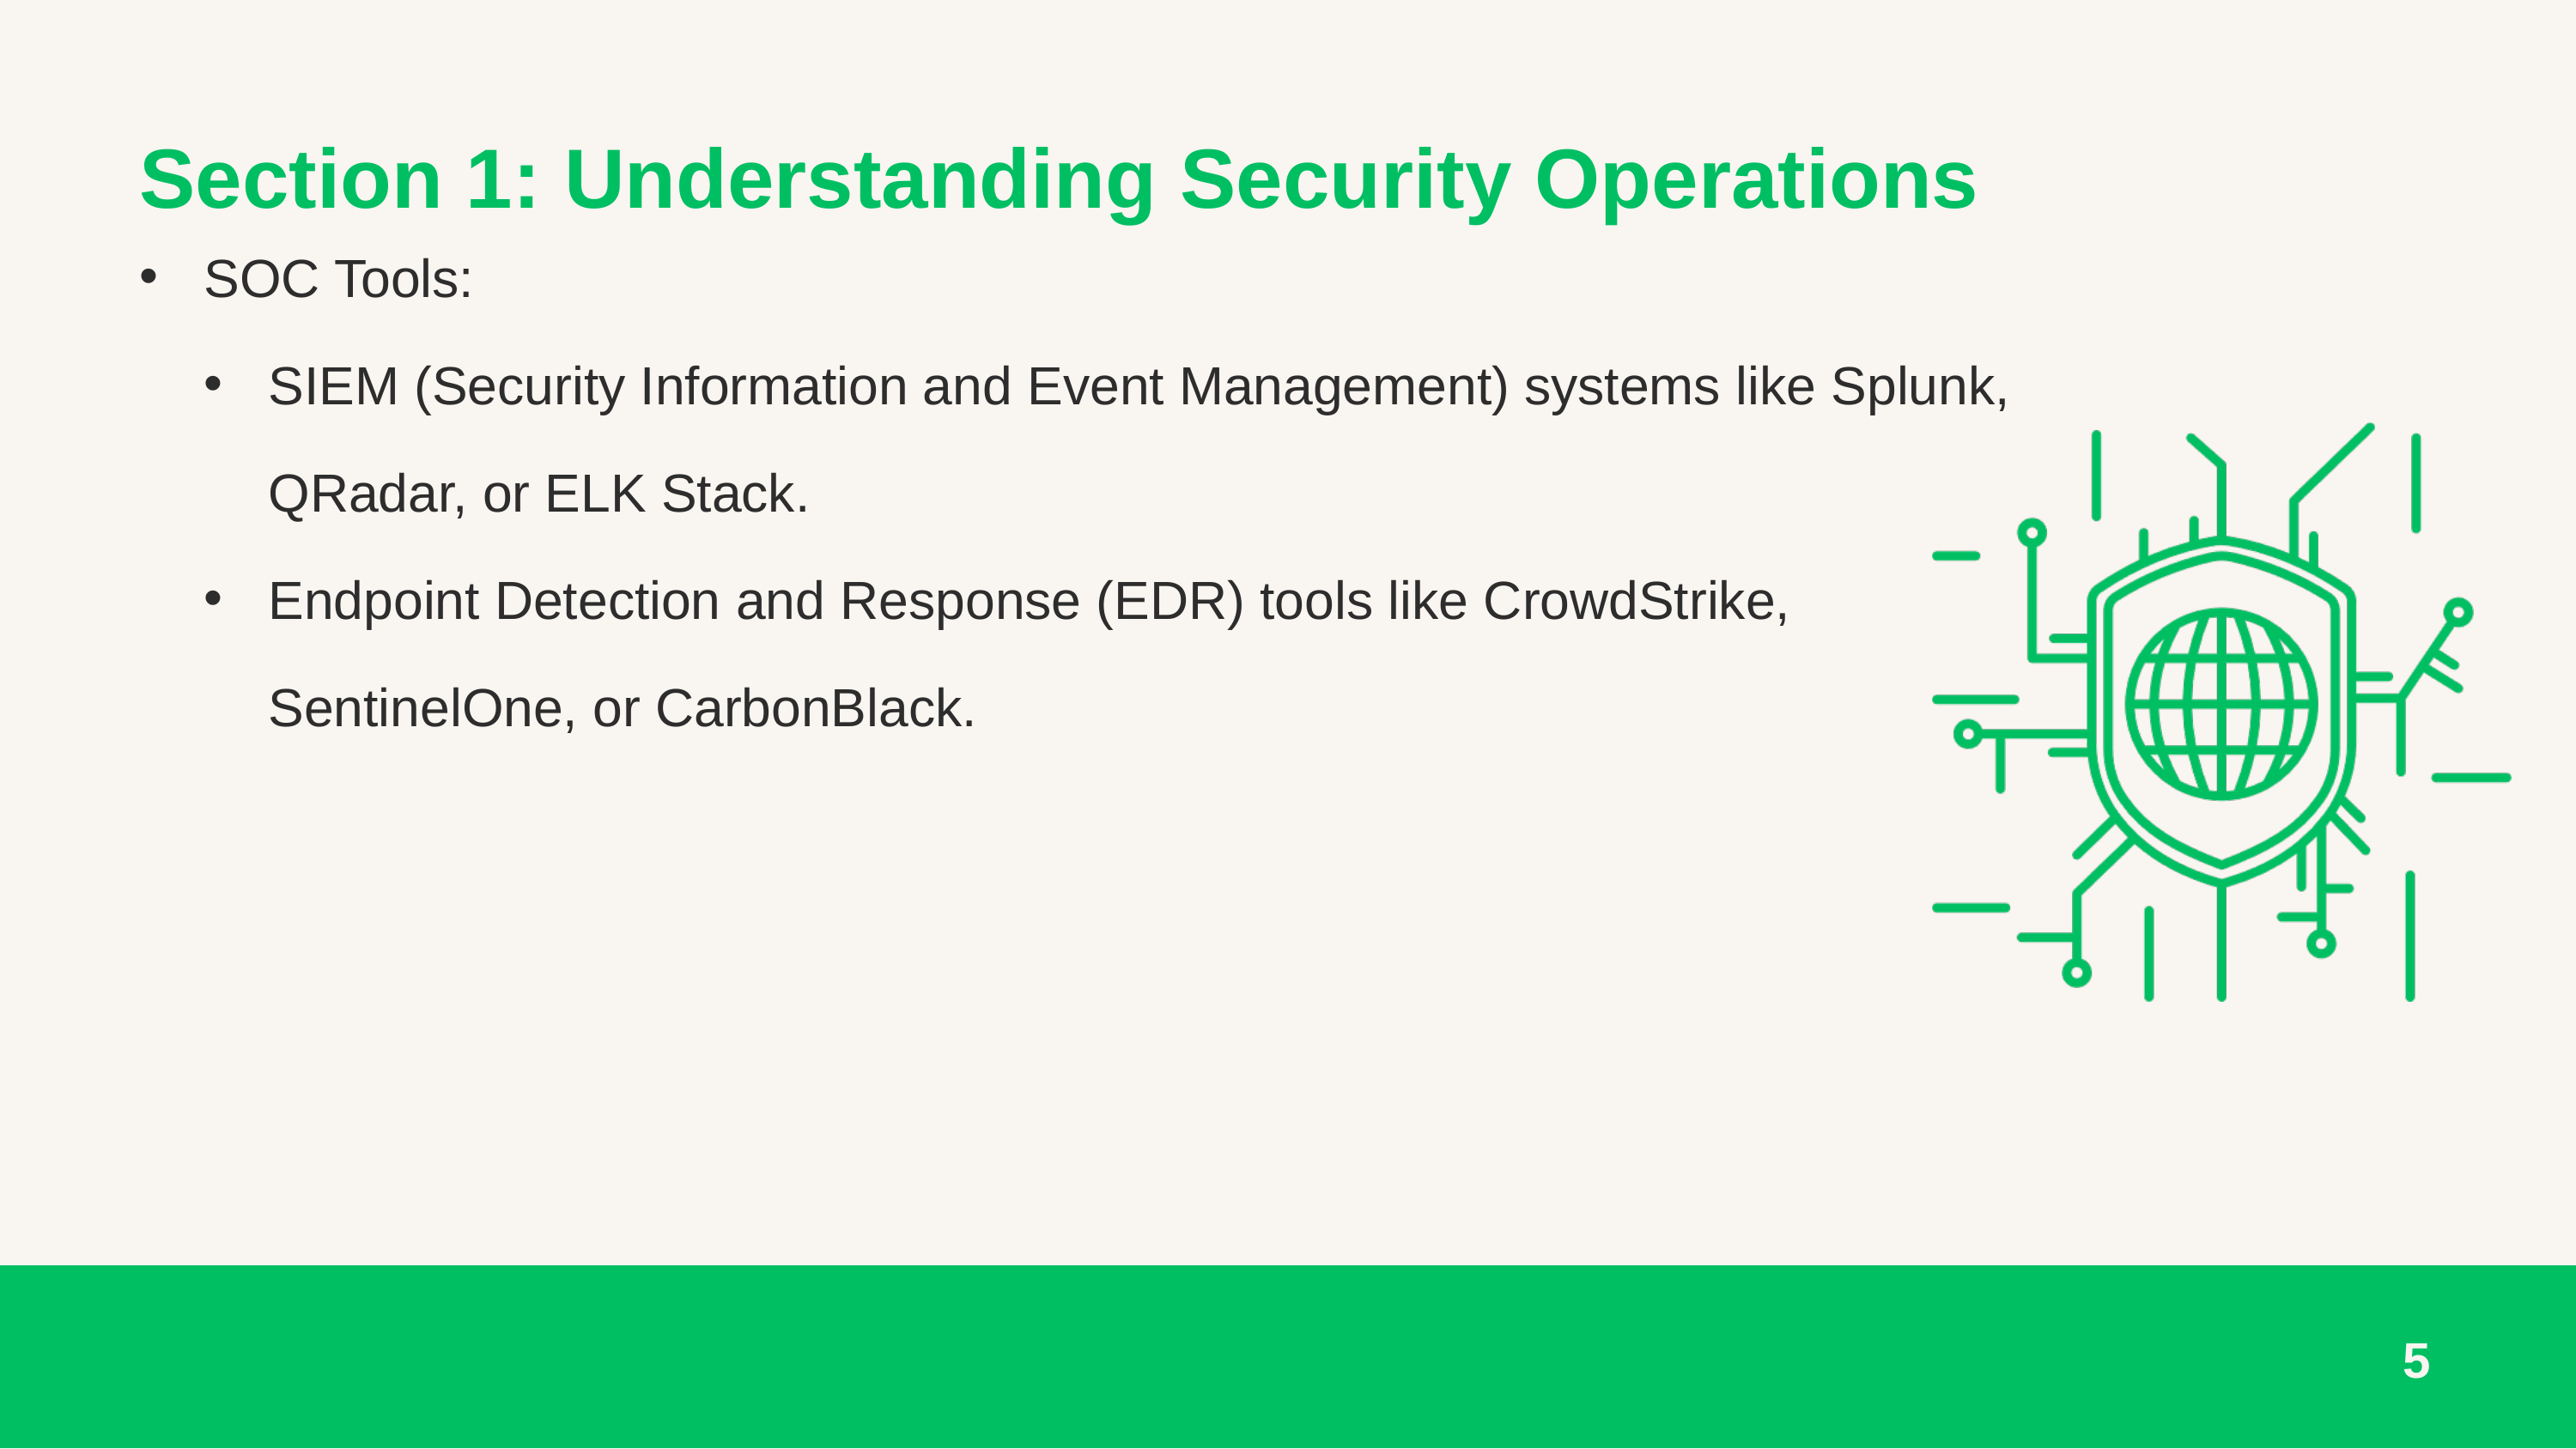

Section 1: Understanding Security Operations
SOC Tools:
SIEM (Security Information and Event Management) systems like Splunk, QRadar, or ELK Stack.
Endpoint Detection and Response (EDR) tools like CrowdStrike, SentinelOne, or CarbonBlack.

5